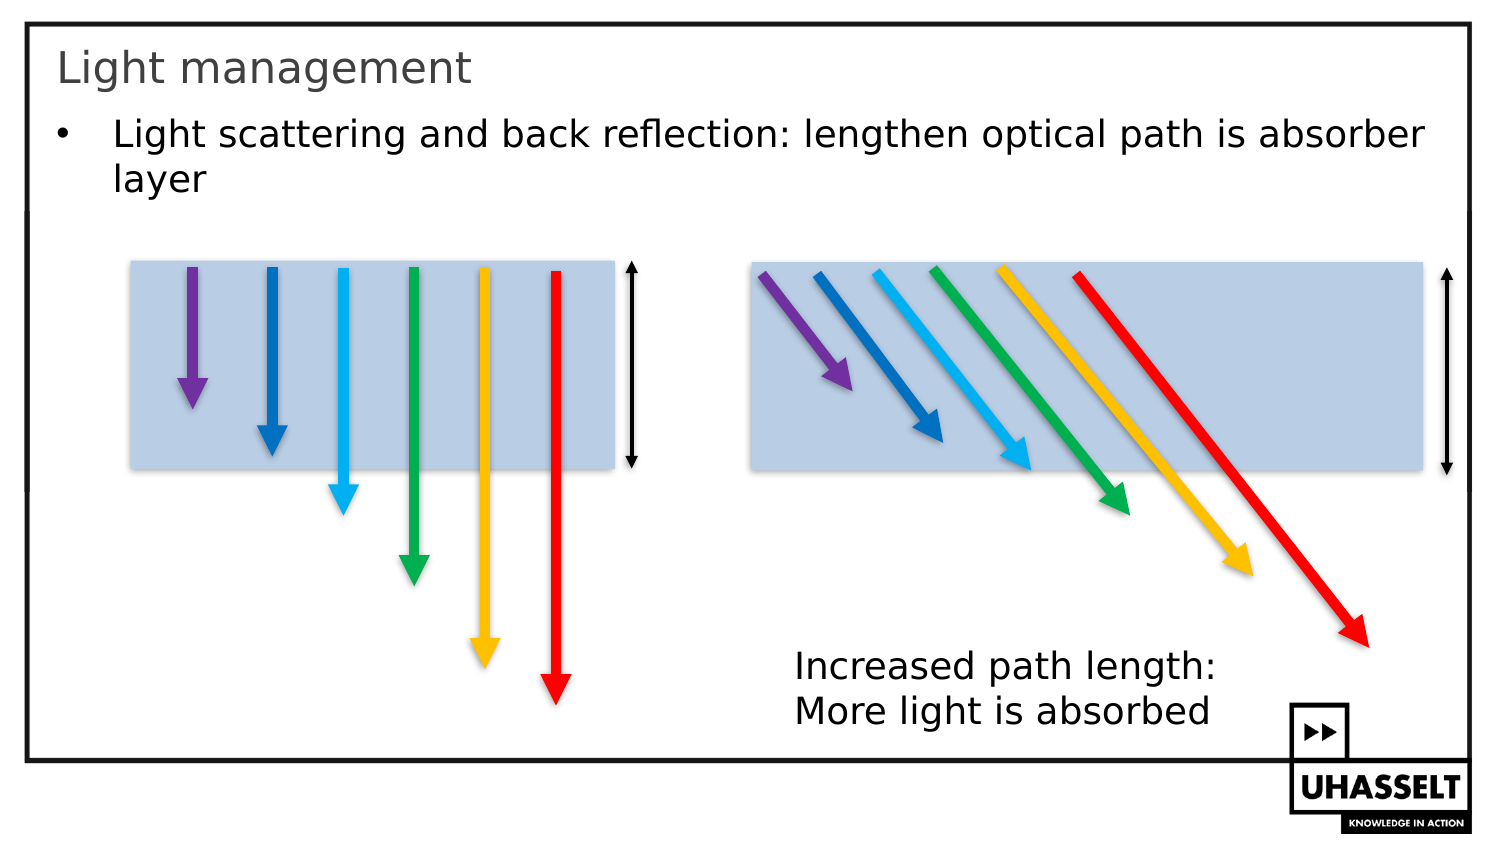

# Light management
Light scattering and back reflection: lengthen optical path is absorber layer

Increased path length:
More light is absorbed